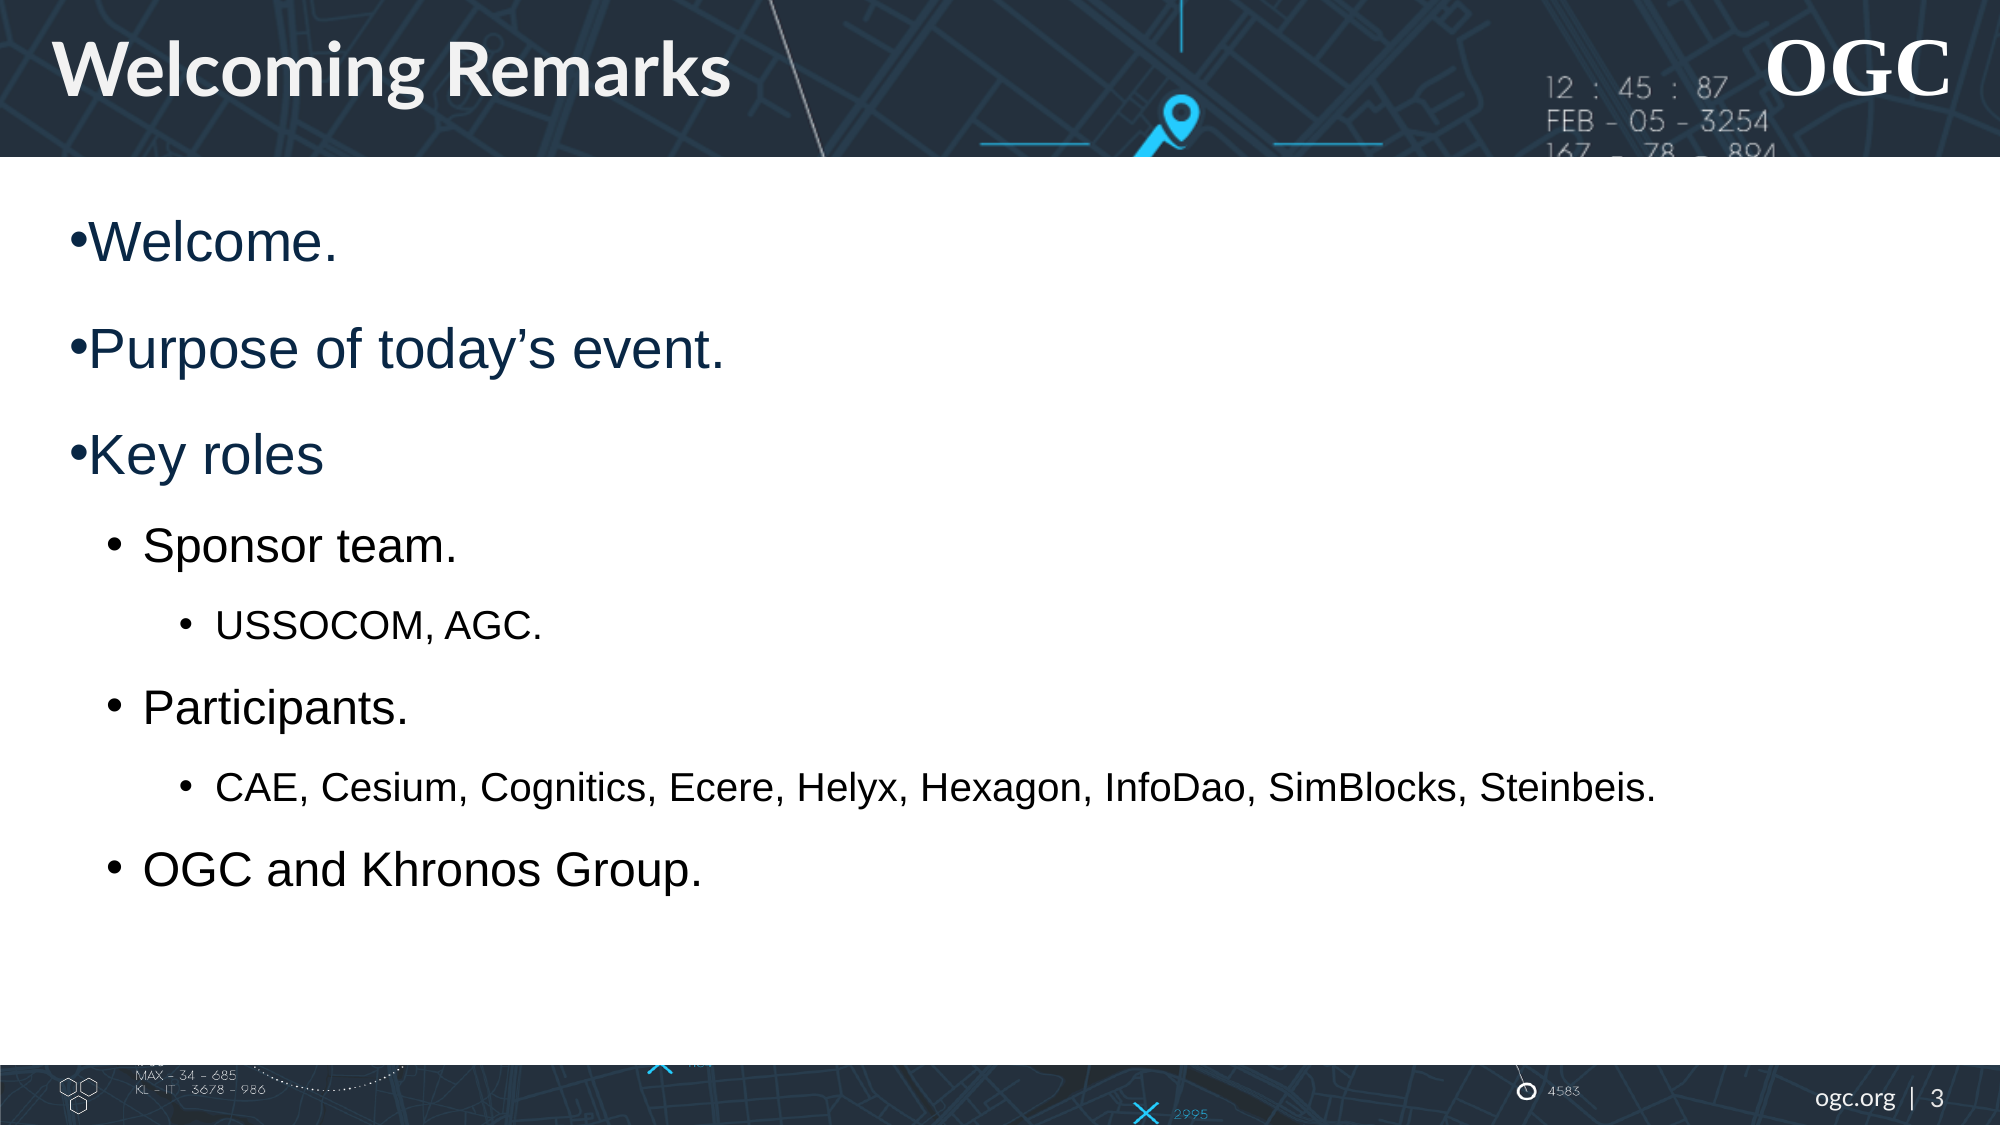

# Welcoming Remarks
Welcome.
Purpose of today’s event.
Key roles
Sponsor team.
USSOCOM, AGC.
Participants.
CAE, Cesium, Cognitics, Ecere, Helyx, Hexagon, InfoDao, SimBlocks, Steinbeis.
OGC and Khronos Group.
3